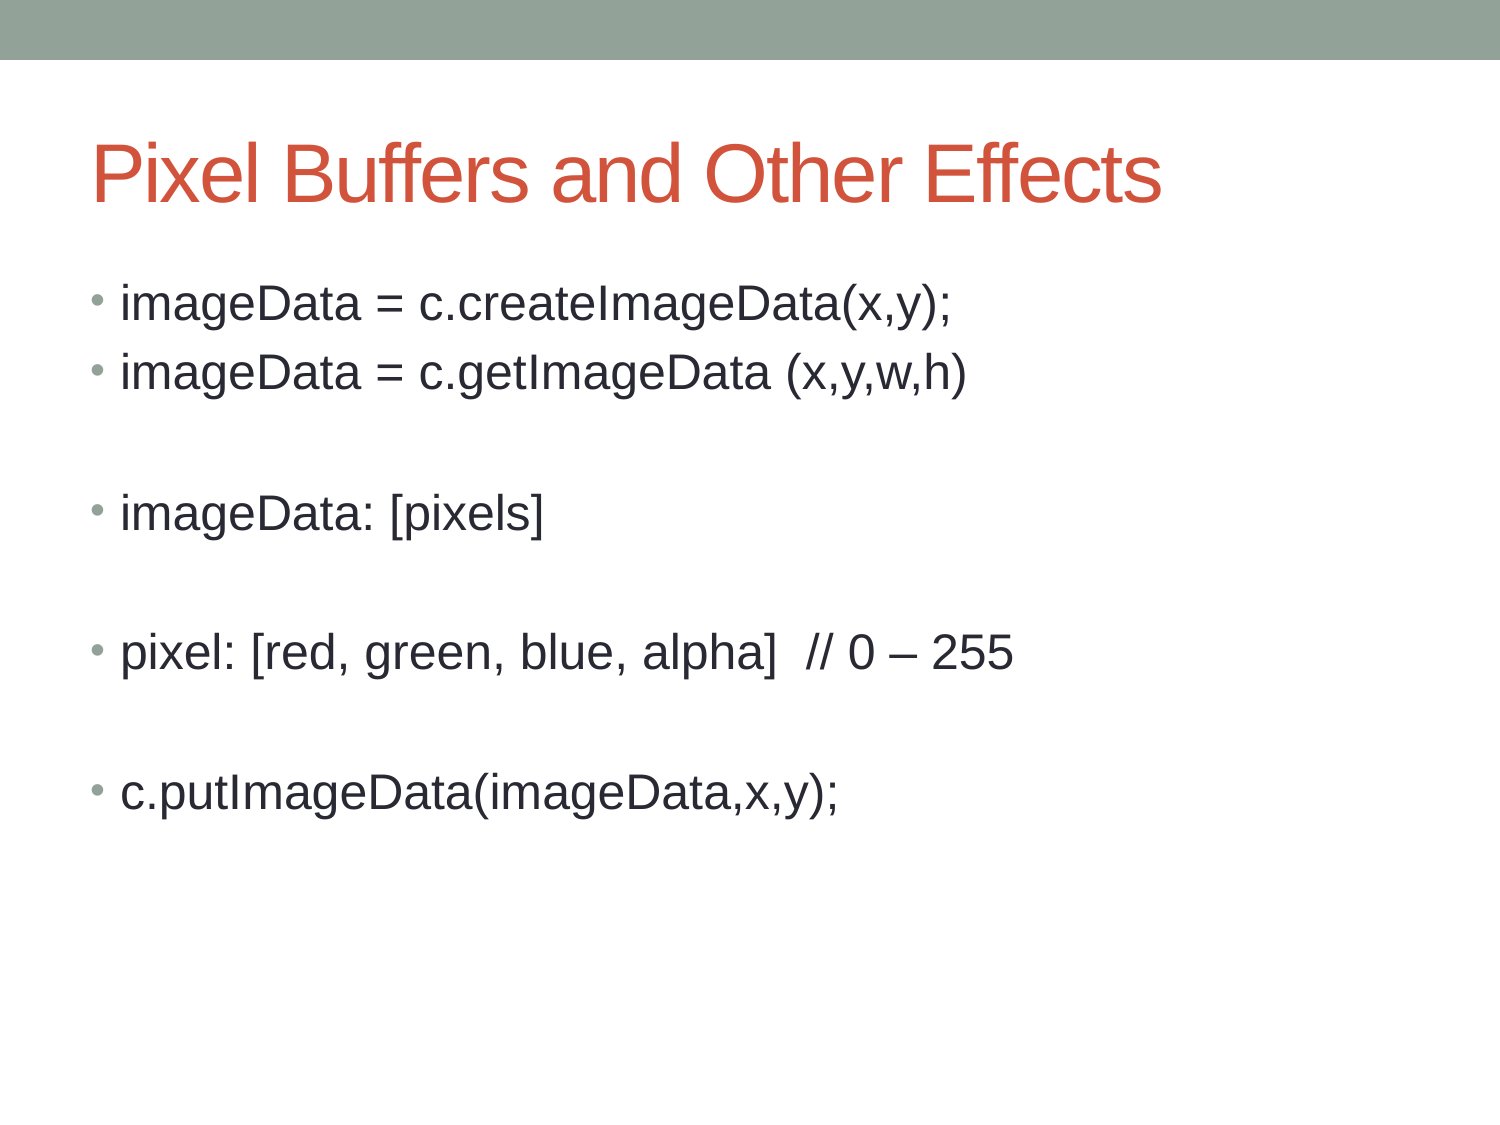

# Pixel Buffers and Other Effects
imageData = c.createImageData(x,y);
imageData = c.getImageData (x,y,w,h)

imageData: [pixels]

pixel: [red, green, blue, alpha]  // 0 – 255

c.putImageData(imageData,x,y);